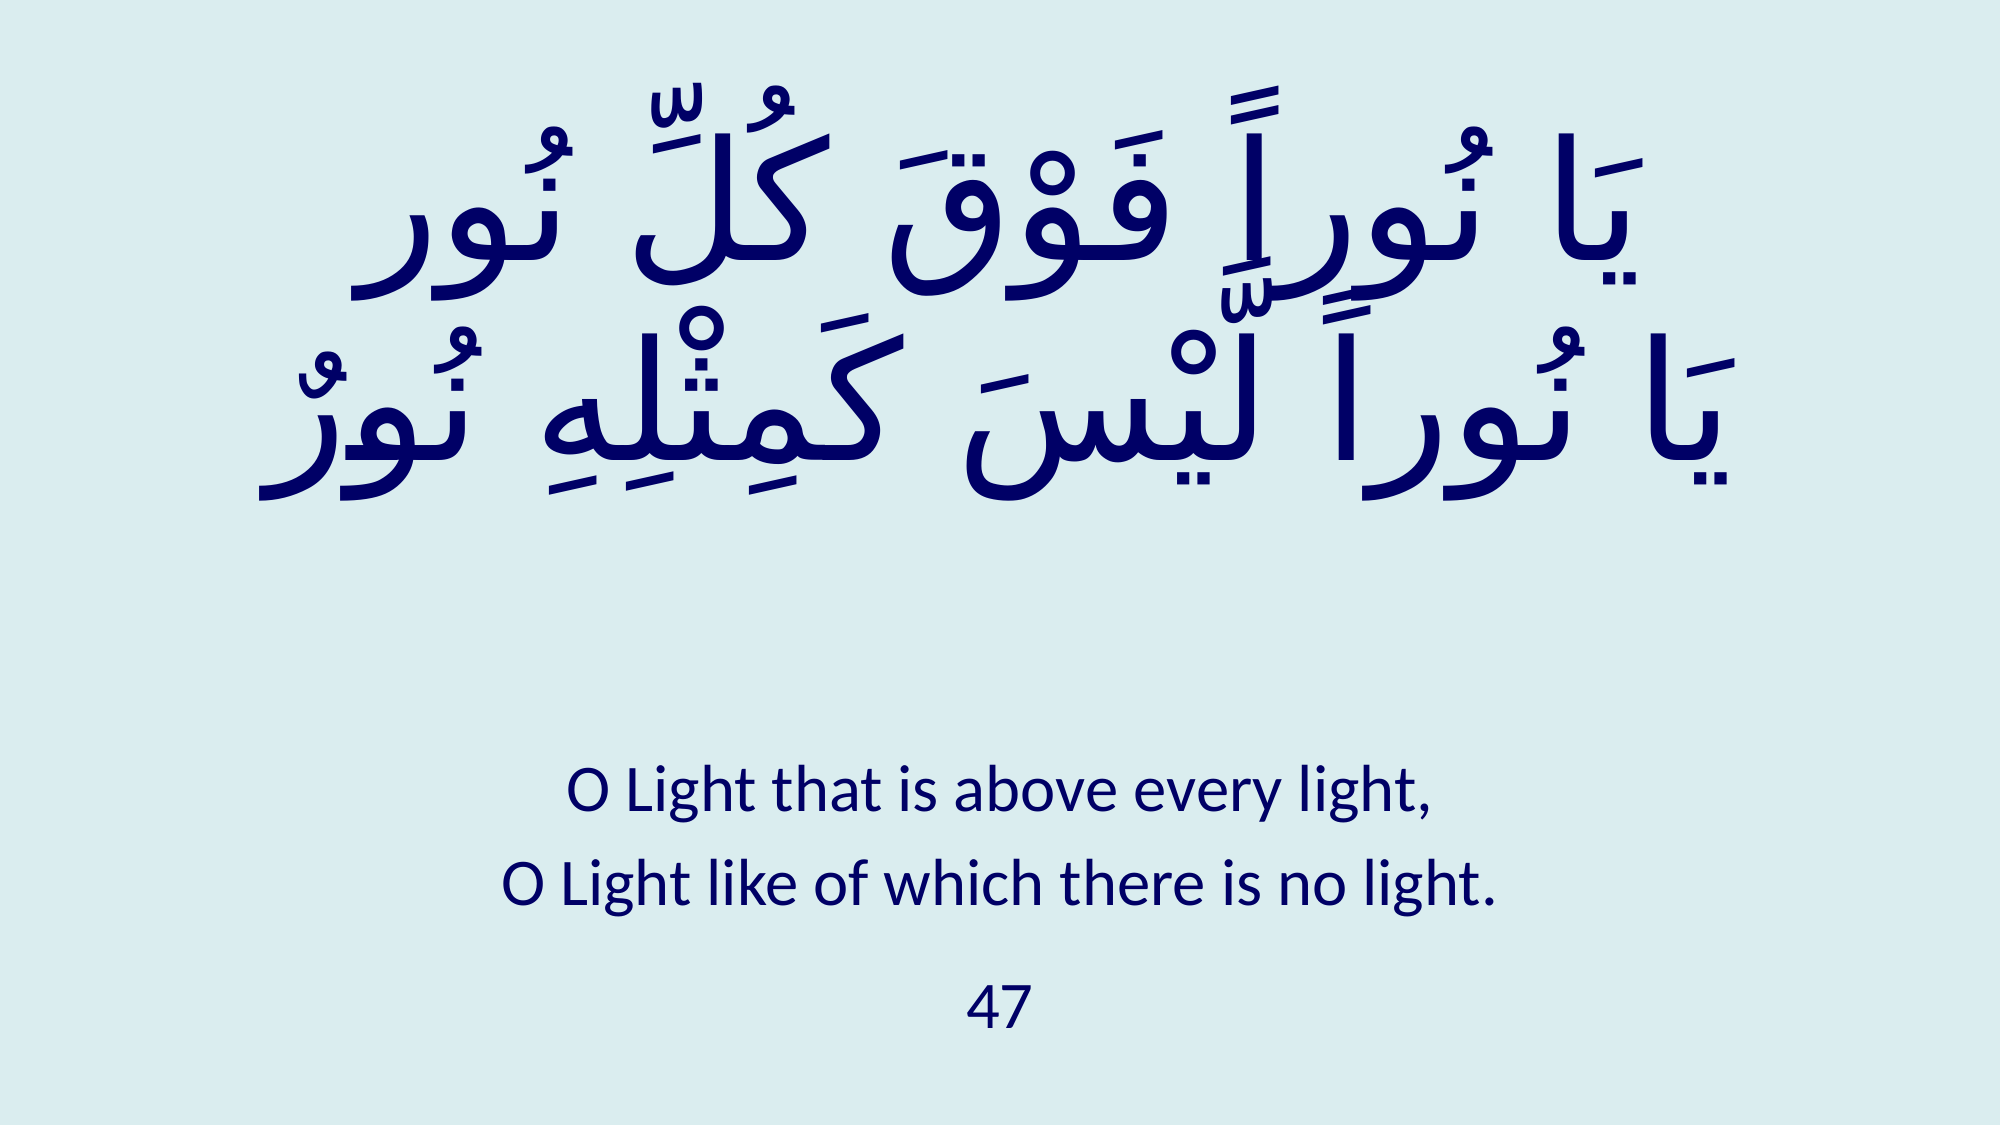

# يَا نُوراً فَوْقَ كُلِّ نُور يَا نُوراً لَّيْسَ كَمِثْلِهِ نُورٌ
O Light that is above every light,
O Light like of which there is no light.
47